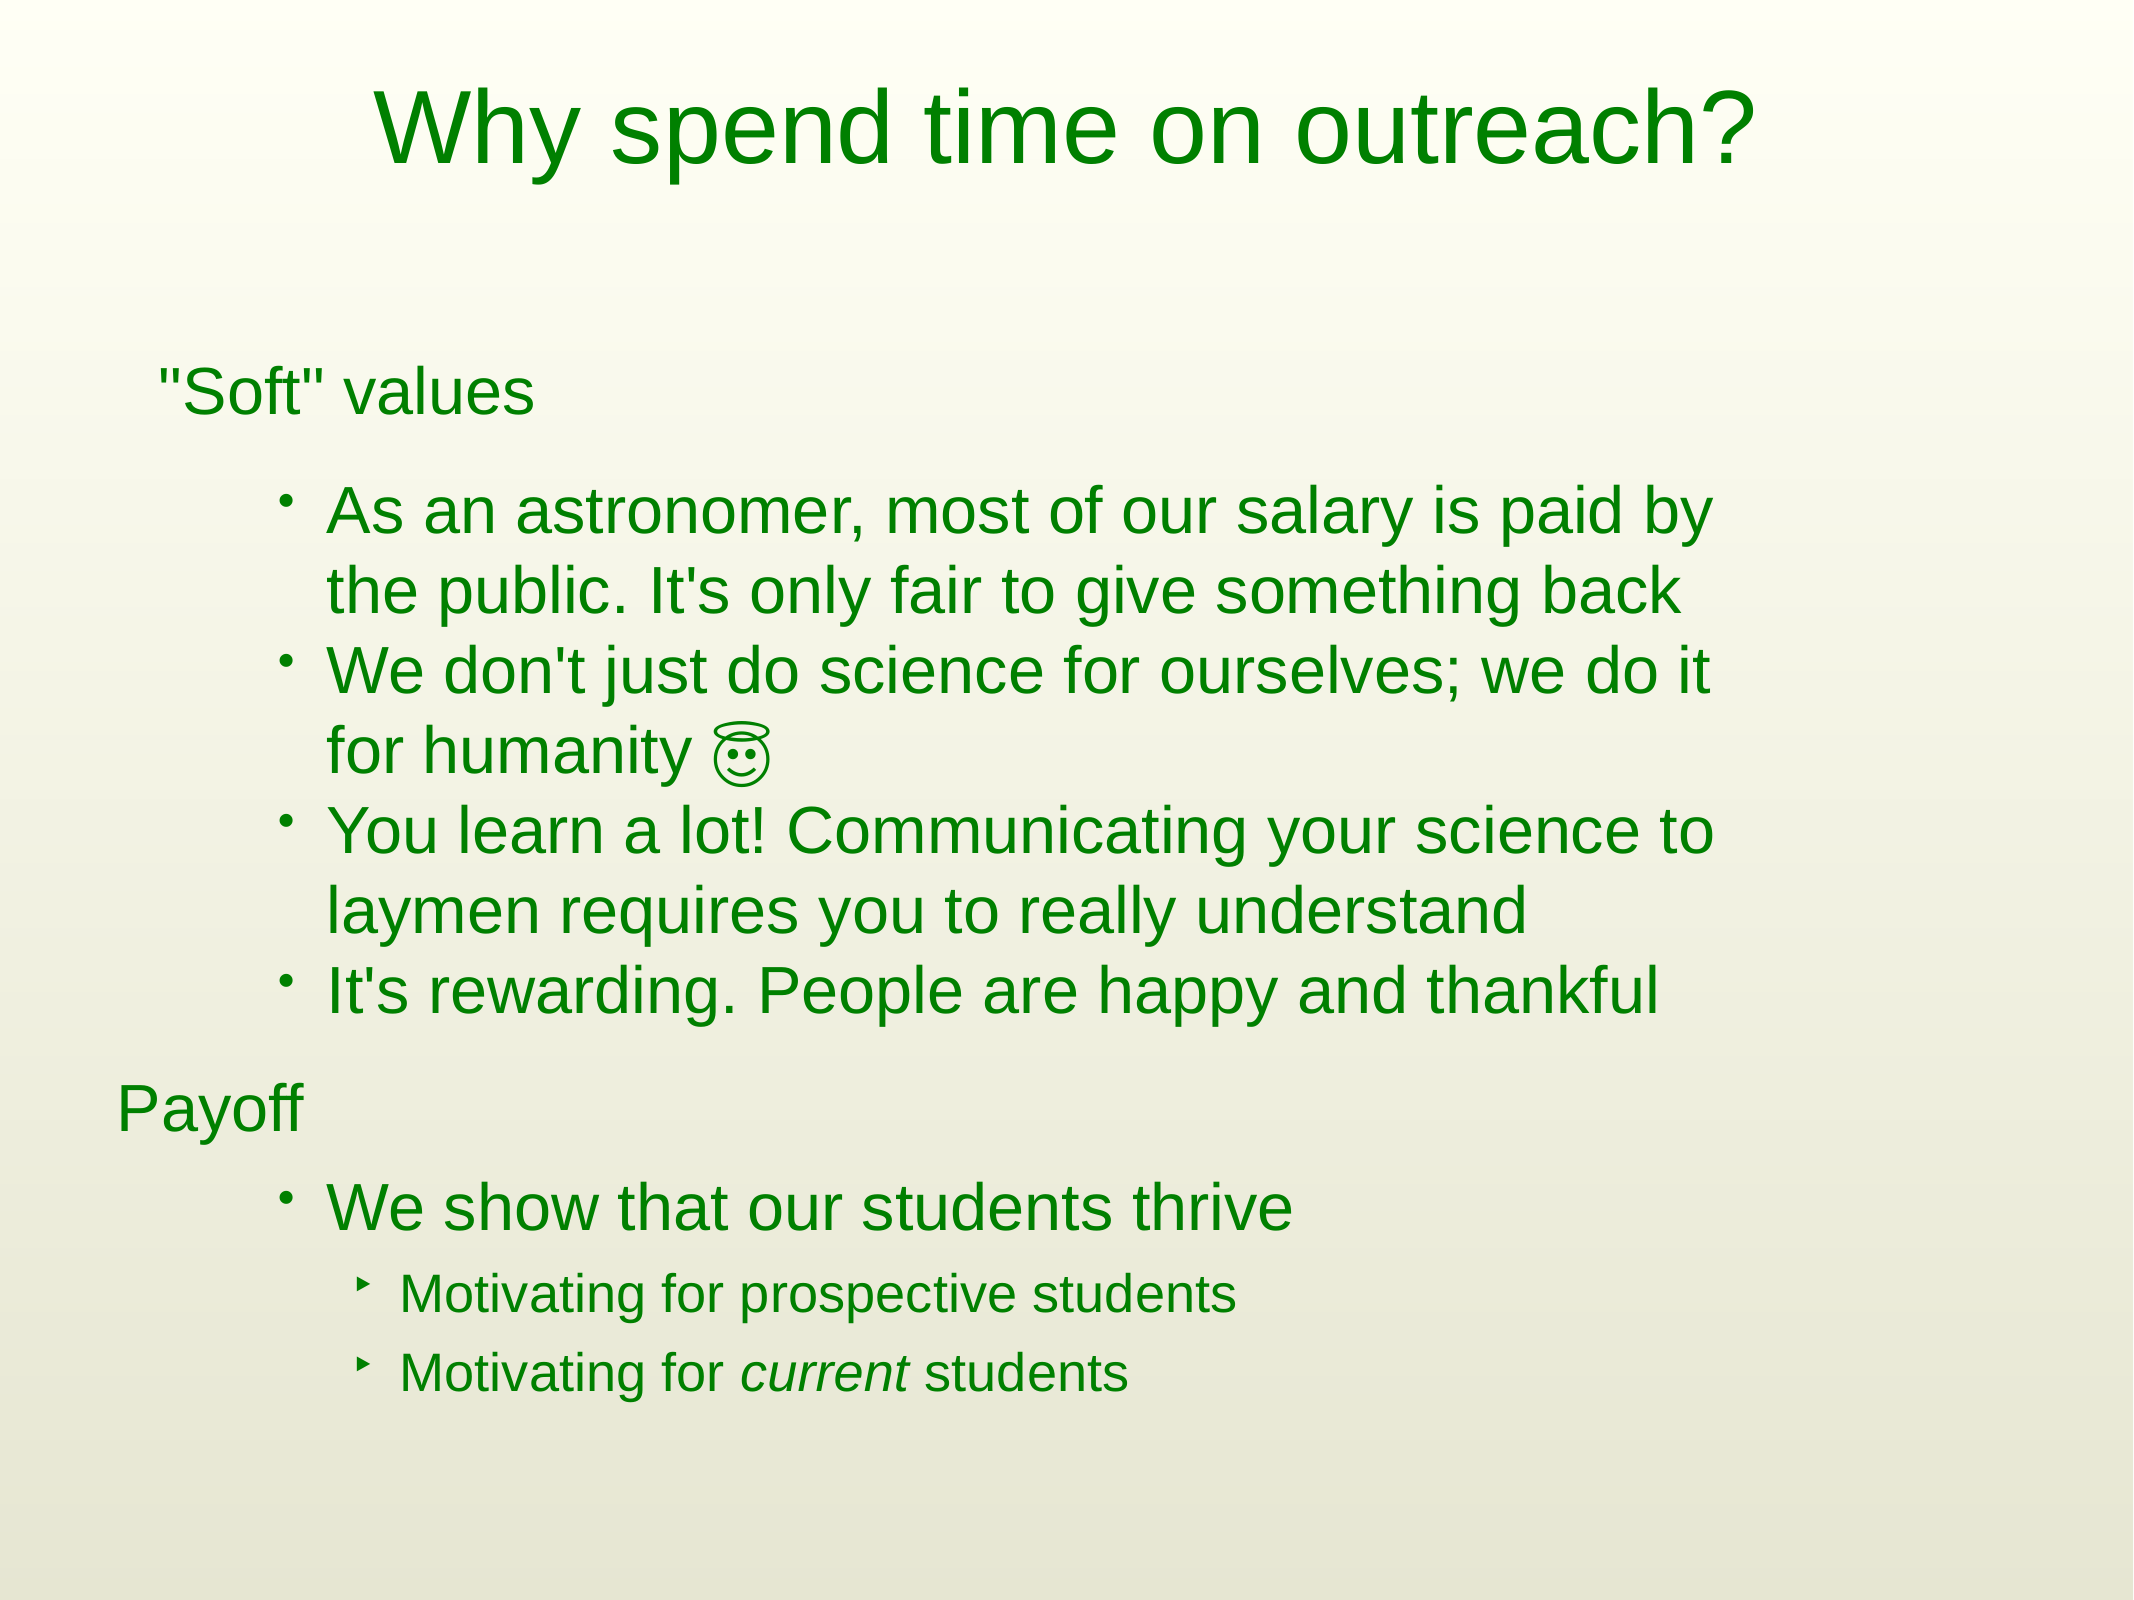

# Why spend time on outreach?
"Soft" values
As an astronomer, most of our salary is paid by the public. It's only fair to give something back
We don't just do science for ourselves; we do it for humanity 😇
You learn a lot! Communicating your science to laymen requires you to really understand
It's rewarding. People are happy and thankful
Payoff
We show that our students thrive
Motivating for prospective students
Motivating for current students